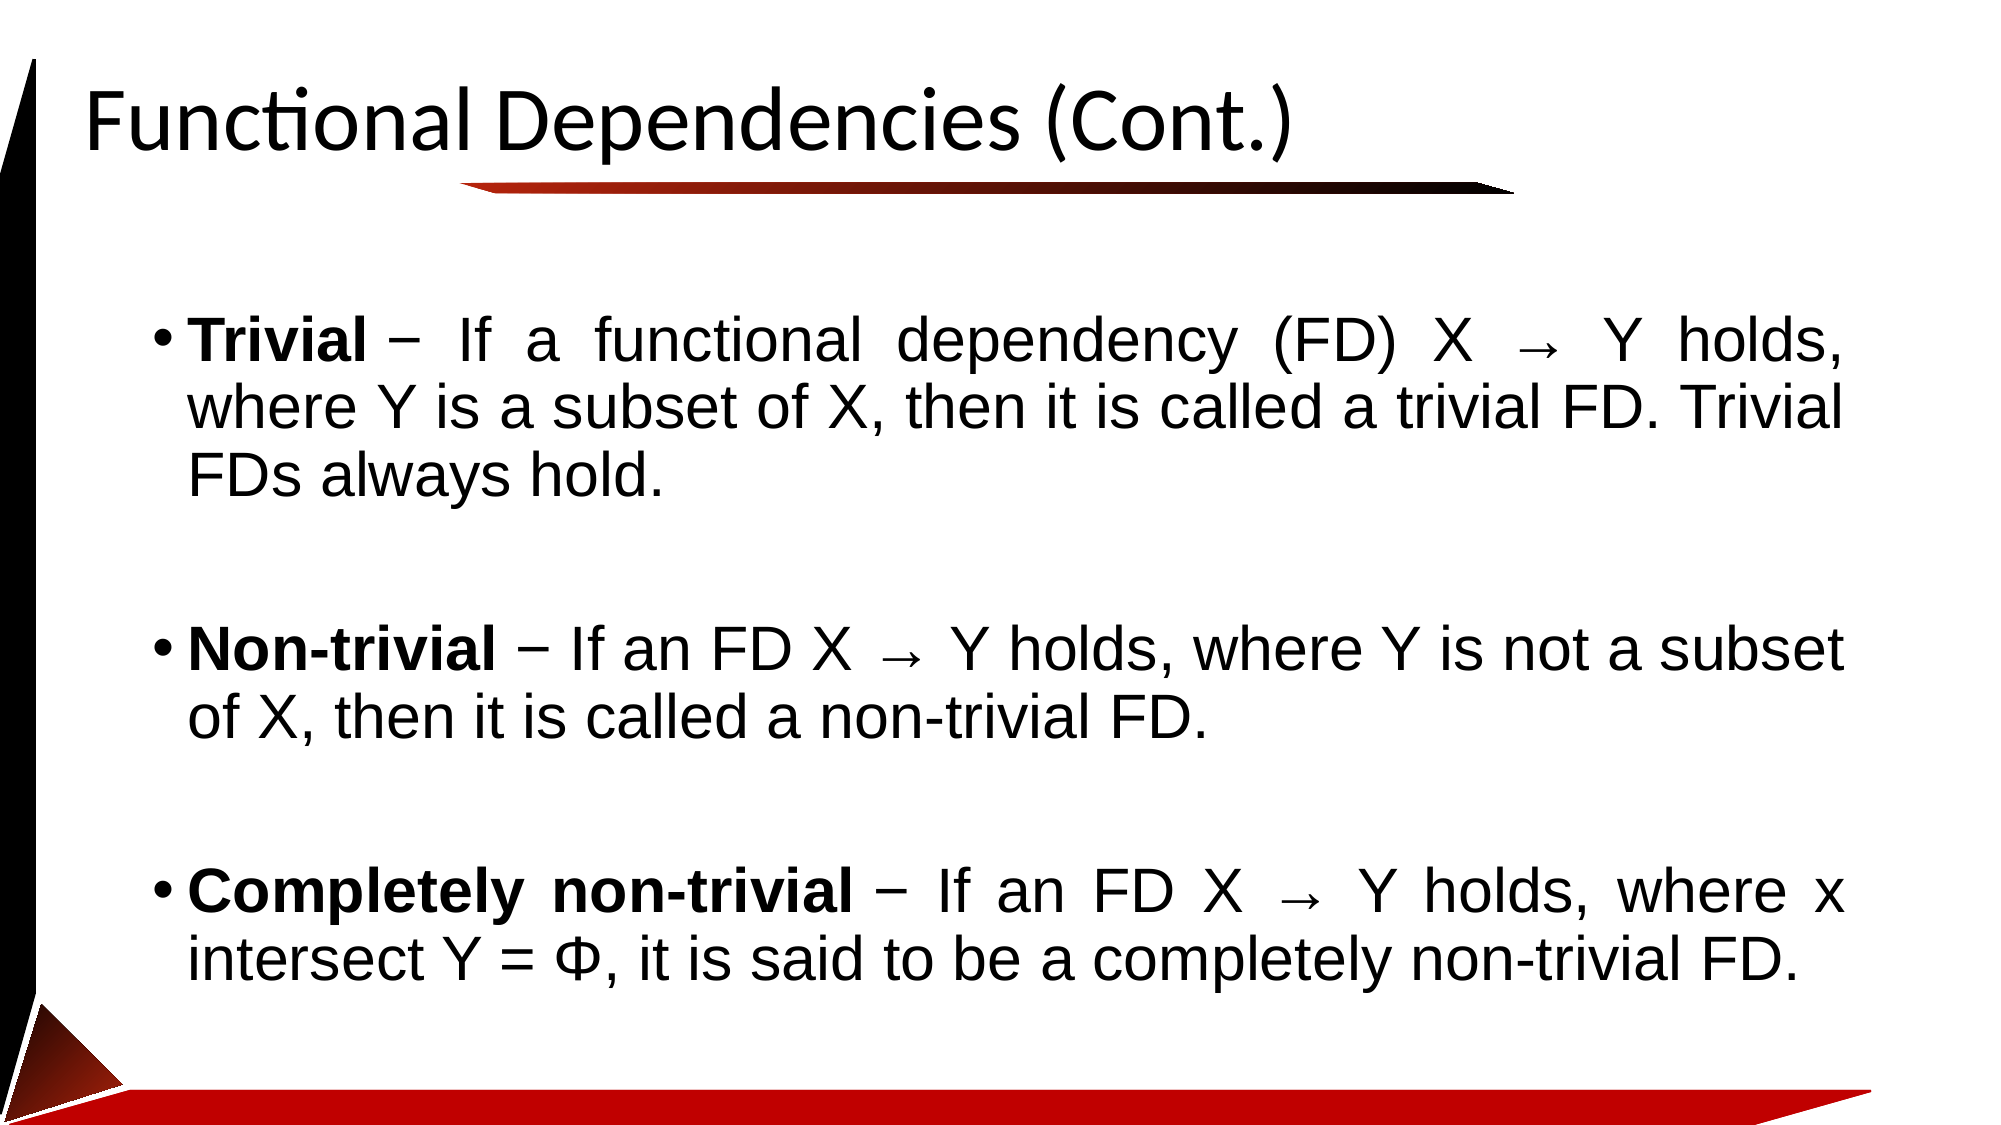

# Functional Dependencies (Cont.)
Trivial − If a functional dependency (FD) X → Y holds, where Y is a subset of X, then it is called a trivial FD. Trivial FDs always hold.

Non-trivial − If an FD X → Y holds, where Y is not a subset of X, then it is called a non-trivial FD.

Completely non-trivial − If an FD X → Y holds, where x intersect Y = Φ, it is said to be a completely non-trivial FD.